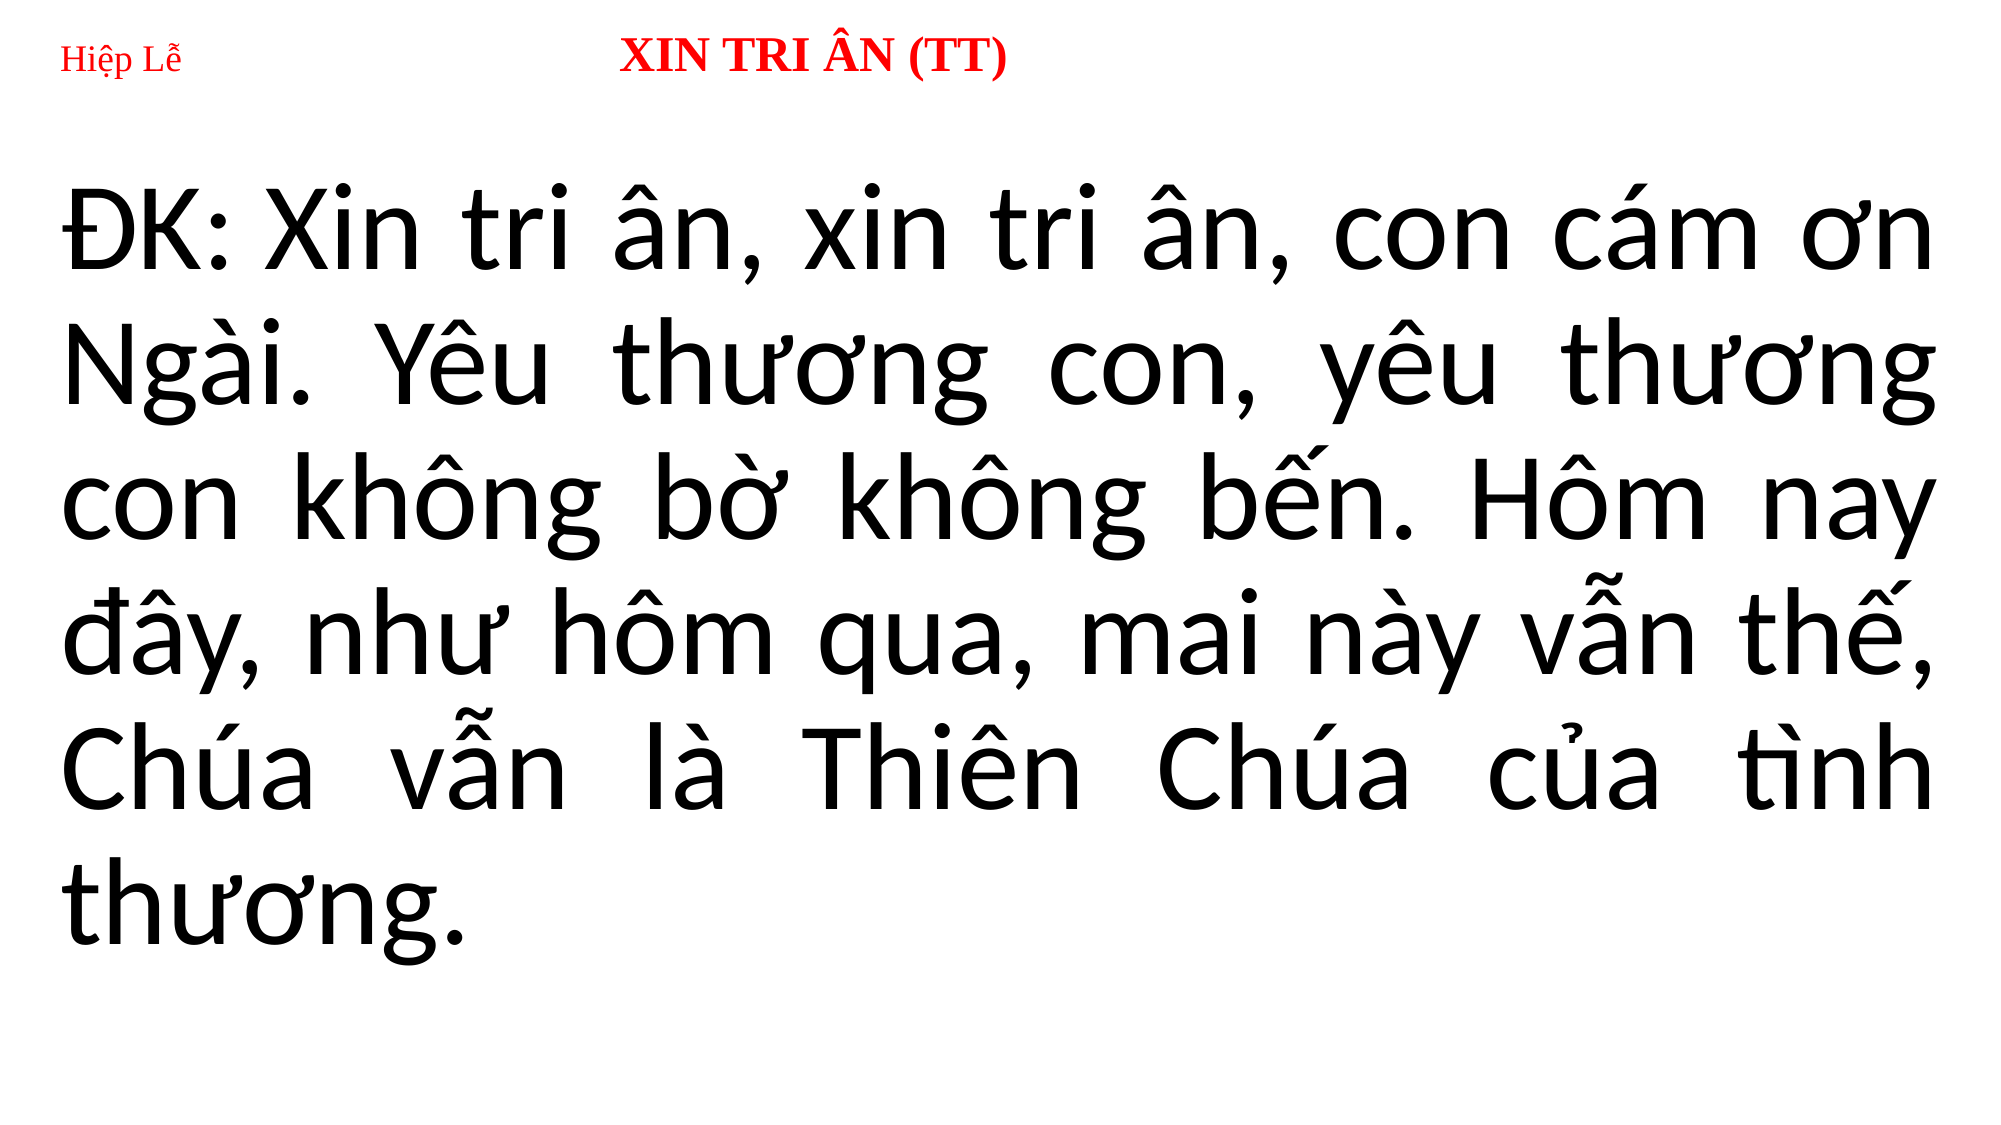

# Hiệp Lễ                                              XIN TRI ÂN (TT)
ÐK: Xin tri ân, xin tri ân, con cám ơn Ngài. Yêu thương con, yêu thương con không bờ không bến. Hôm nay đây, như hôm qua, mai này vẫn thế, Chúa vẫn là Thiên Chúa của tình thương.